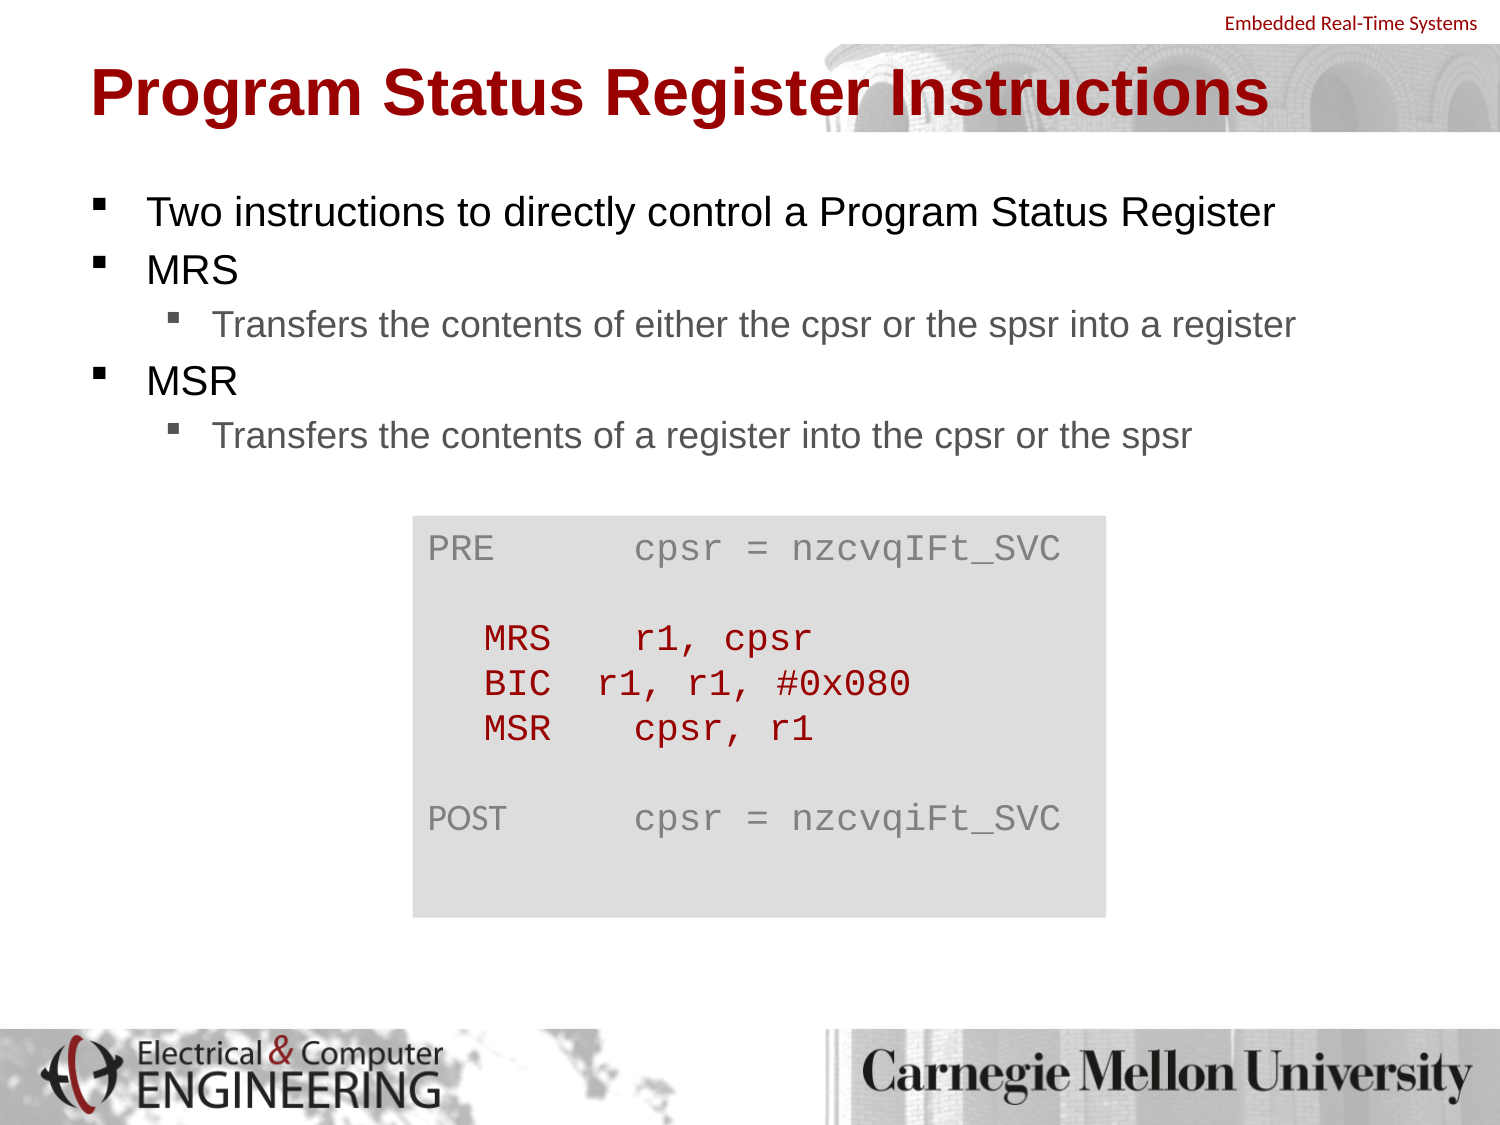

# Program Status Register Instructions
Two instructions to directly control a Program Status Register
MRS
Transfers the contents of either the cpsr or the spsr into a register
MSR
Transfers the contents of a register into the cpsr or the spsr

PRE 	cpsr = nzcvqIFt_SVC

	MRS 	r1, cpsr
	BIC  r1, r1, #0x080
	MSR	cpsr, r1

POST	cpsr = nzcvqiFt_SVC